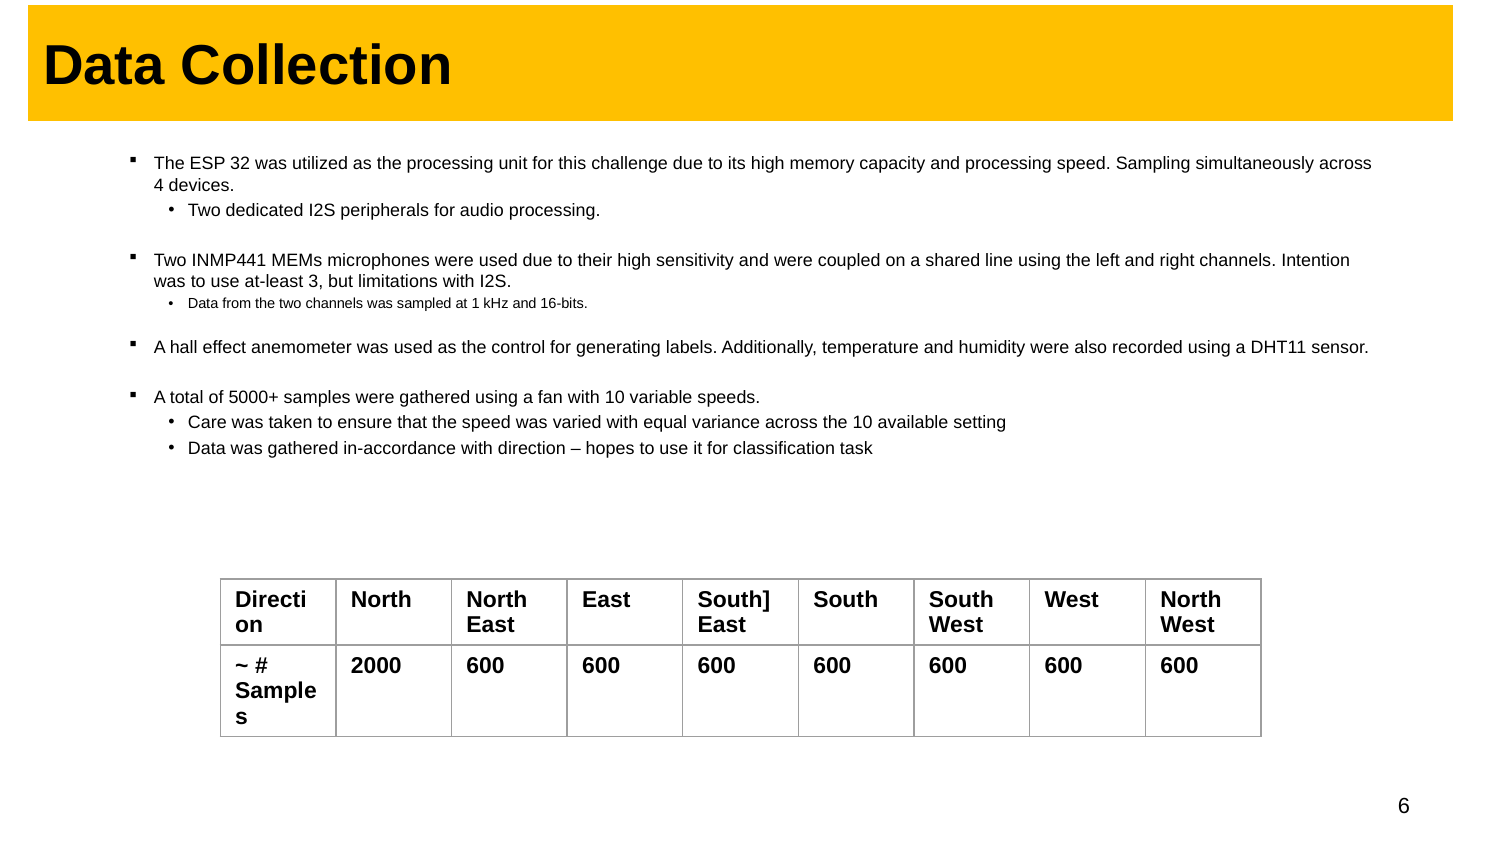

# Data Collection

The ESP 32 was utilized as the processing unit for this challenge due to its high memory capacity and processing speed. Sampling simultaneously across 4 devices.
Two dedicated I2S peripherals for audio processing.

Two INMP441 MEMs microphones were used due to their high sensitivity and were coupled on a shared line using the left and right channels. Intention was to use at-least 3, but limitations with I2S.
Data from the two channels was sampled at 1 kHz and 16-bits.

A hall effect anemometer was used as the control for generating labels. Additionally, temperature and humidity were also recorded using a DHT11 sensor.

A total of 5000+ samples were gathered using a fan with 10 variable speeds.
Care was taken to ensure that the speed was varied with equal variance across the 10 available setting
Data was gathered in-accordance with direction – hopes to use it for classification task

| Direction | North | North East | East | South]East | South | SouthWest | West | North West |
| --- | --- | --- | --- | --- | --- | --- | --- | --- |
| ~ # Samples | 2000 | 600 | 600 | 600 | 600 | 600 | 600 | 600 |
6